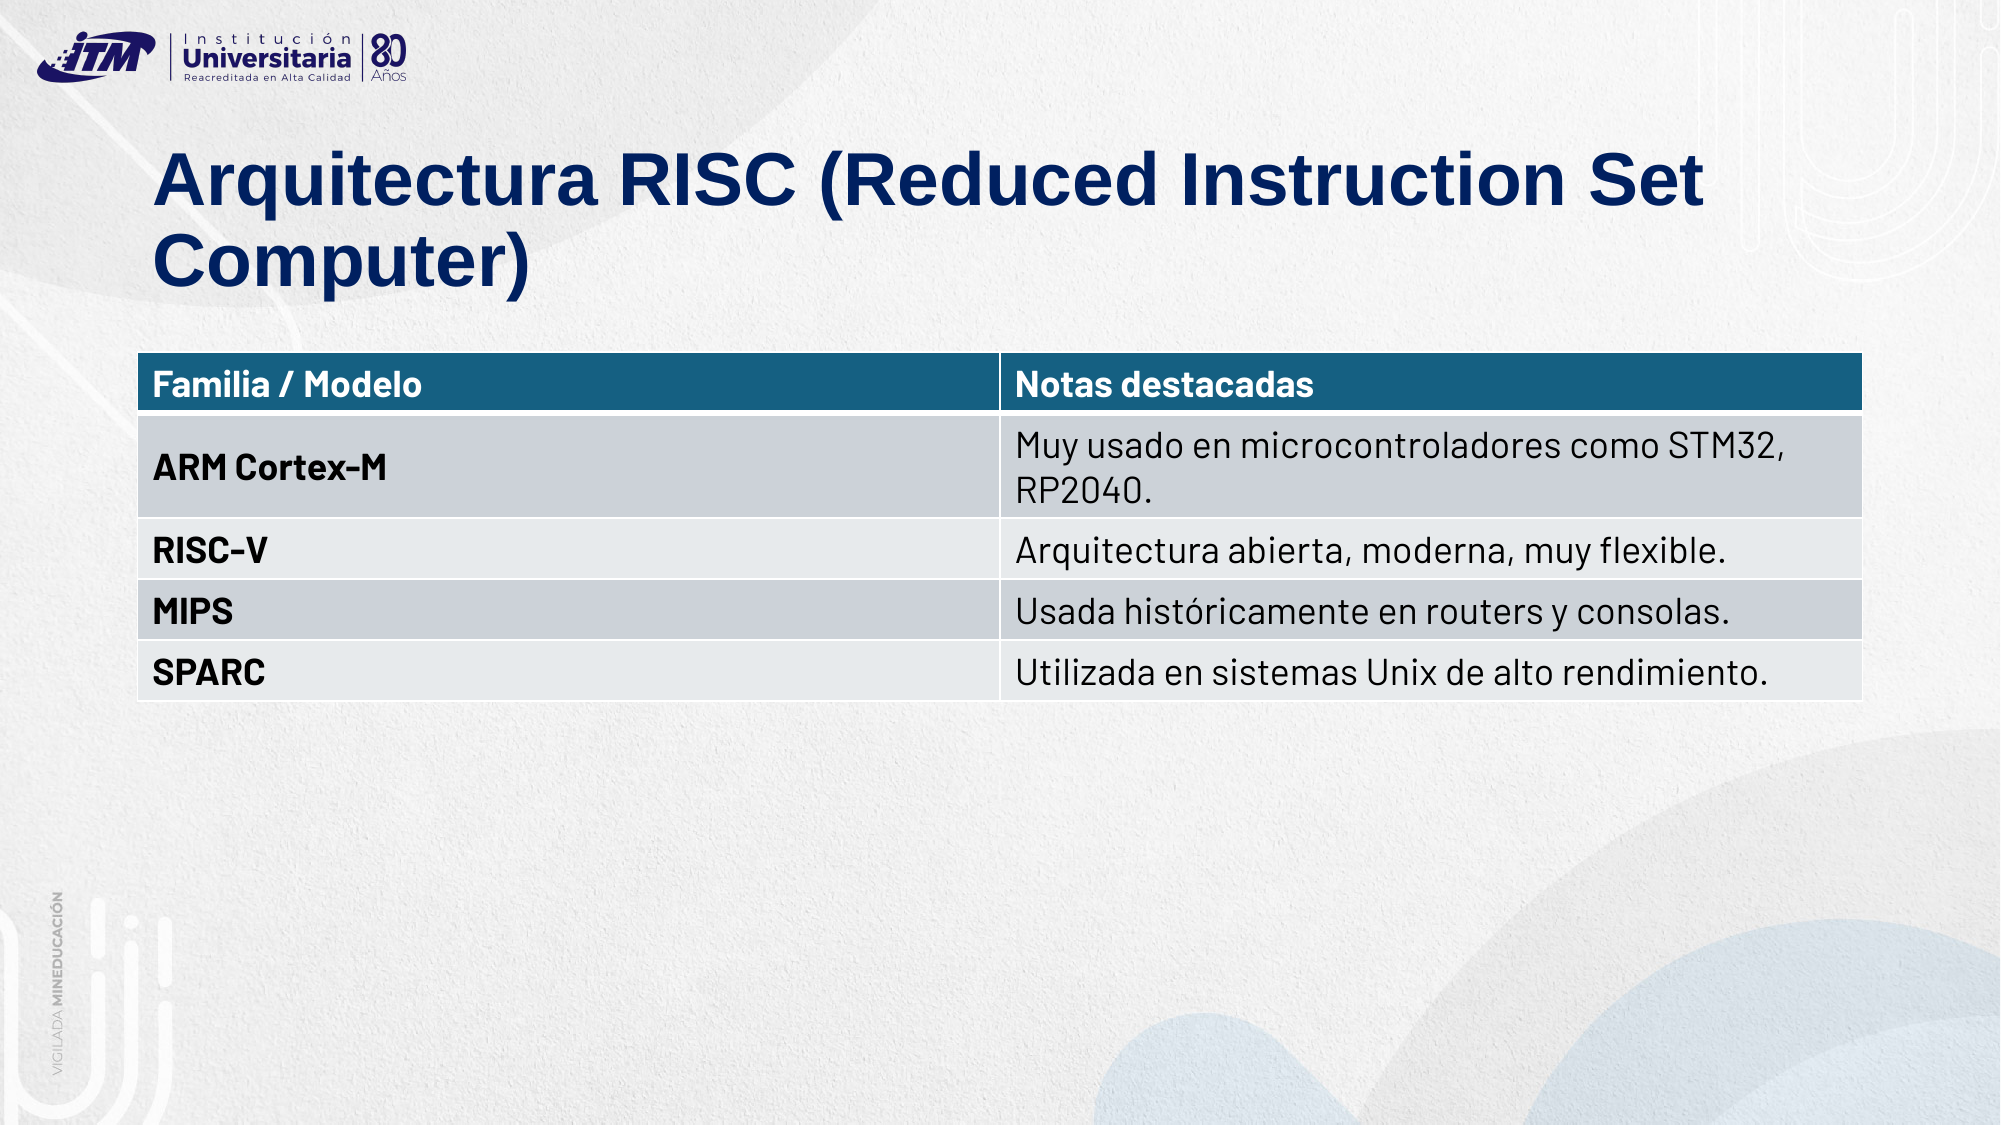

# Arquitectura RISC (Reduced Instruction Set Computer)
| Familia / Modelo | Notas destacadas |
| --- | --- |
| ARM Cortex-M | Muy usado en microcontroladores como STM32, RP2040. |
| RISC-V | Arquitectura abierta, moderna, muy flexible. |
| MIPS | Usada históricamente en routers y consolas. |
| SPARC | Utilizada en sistemas Unix de alto rendimiento. |